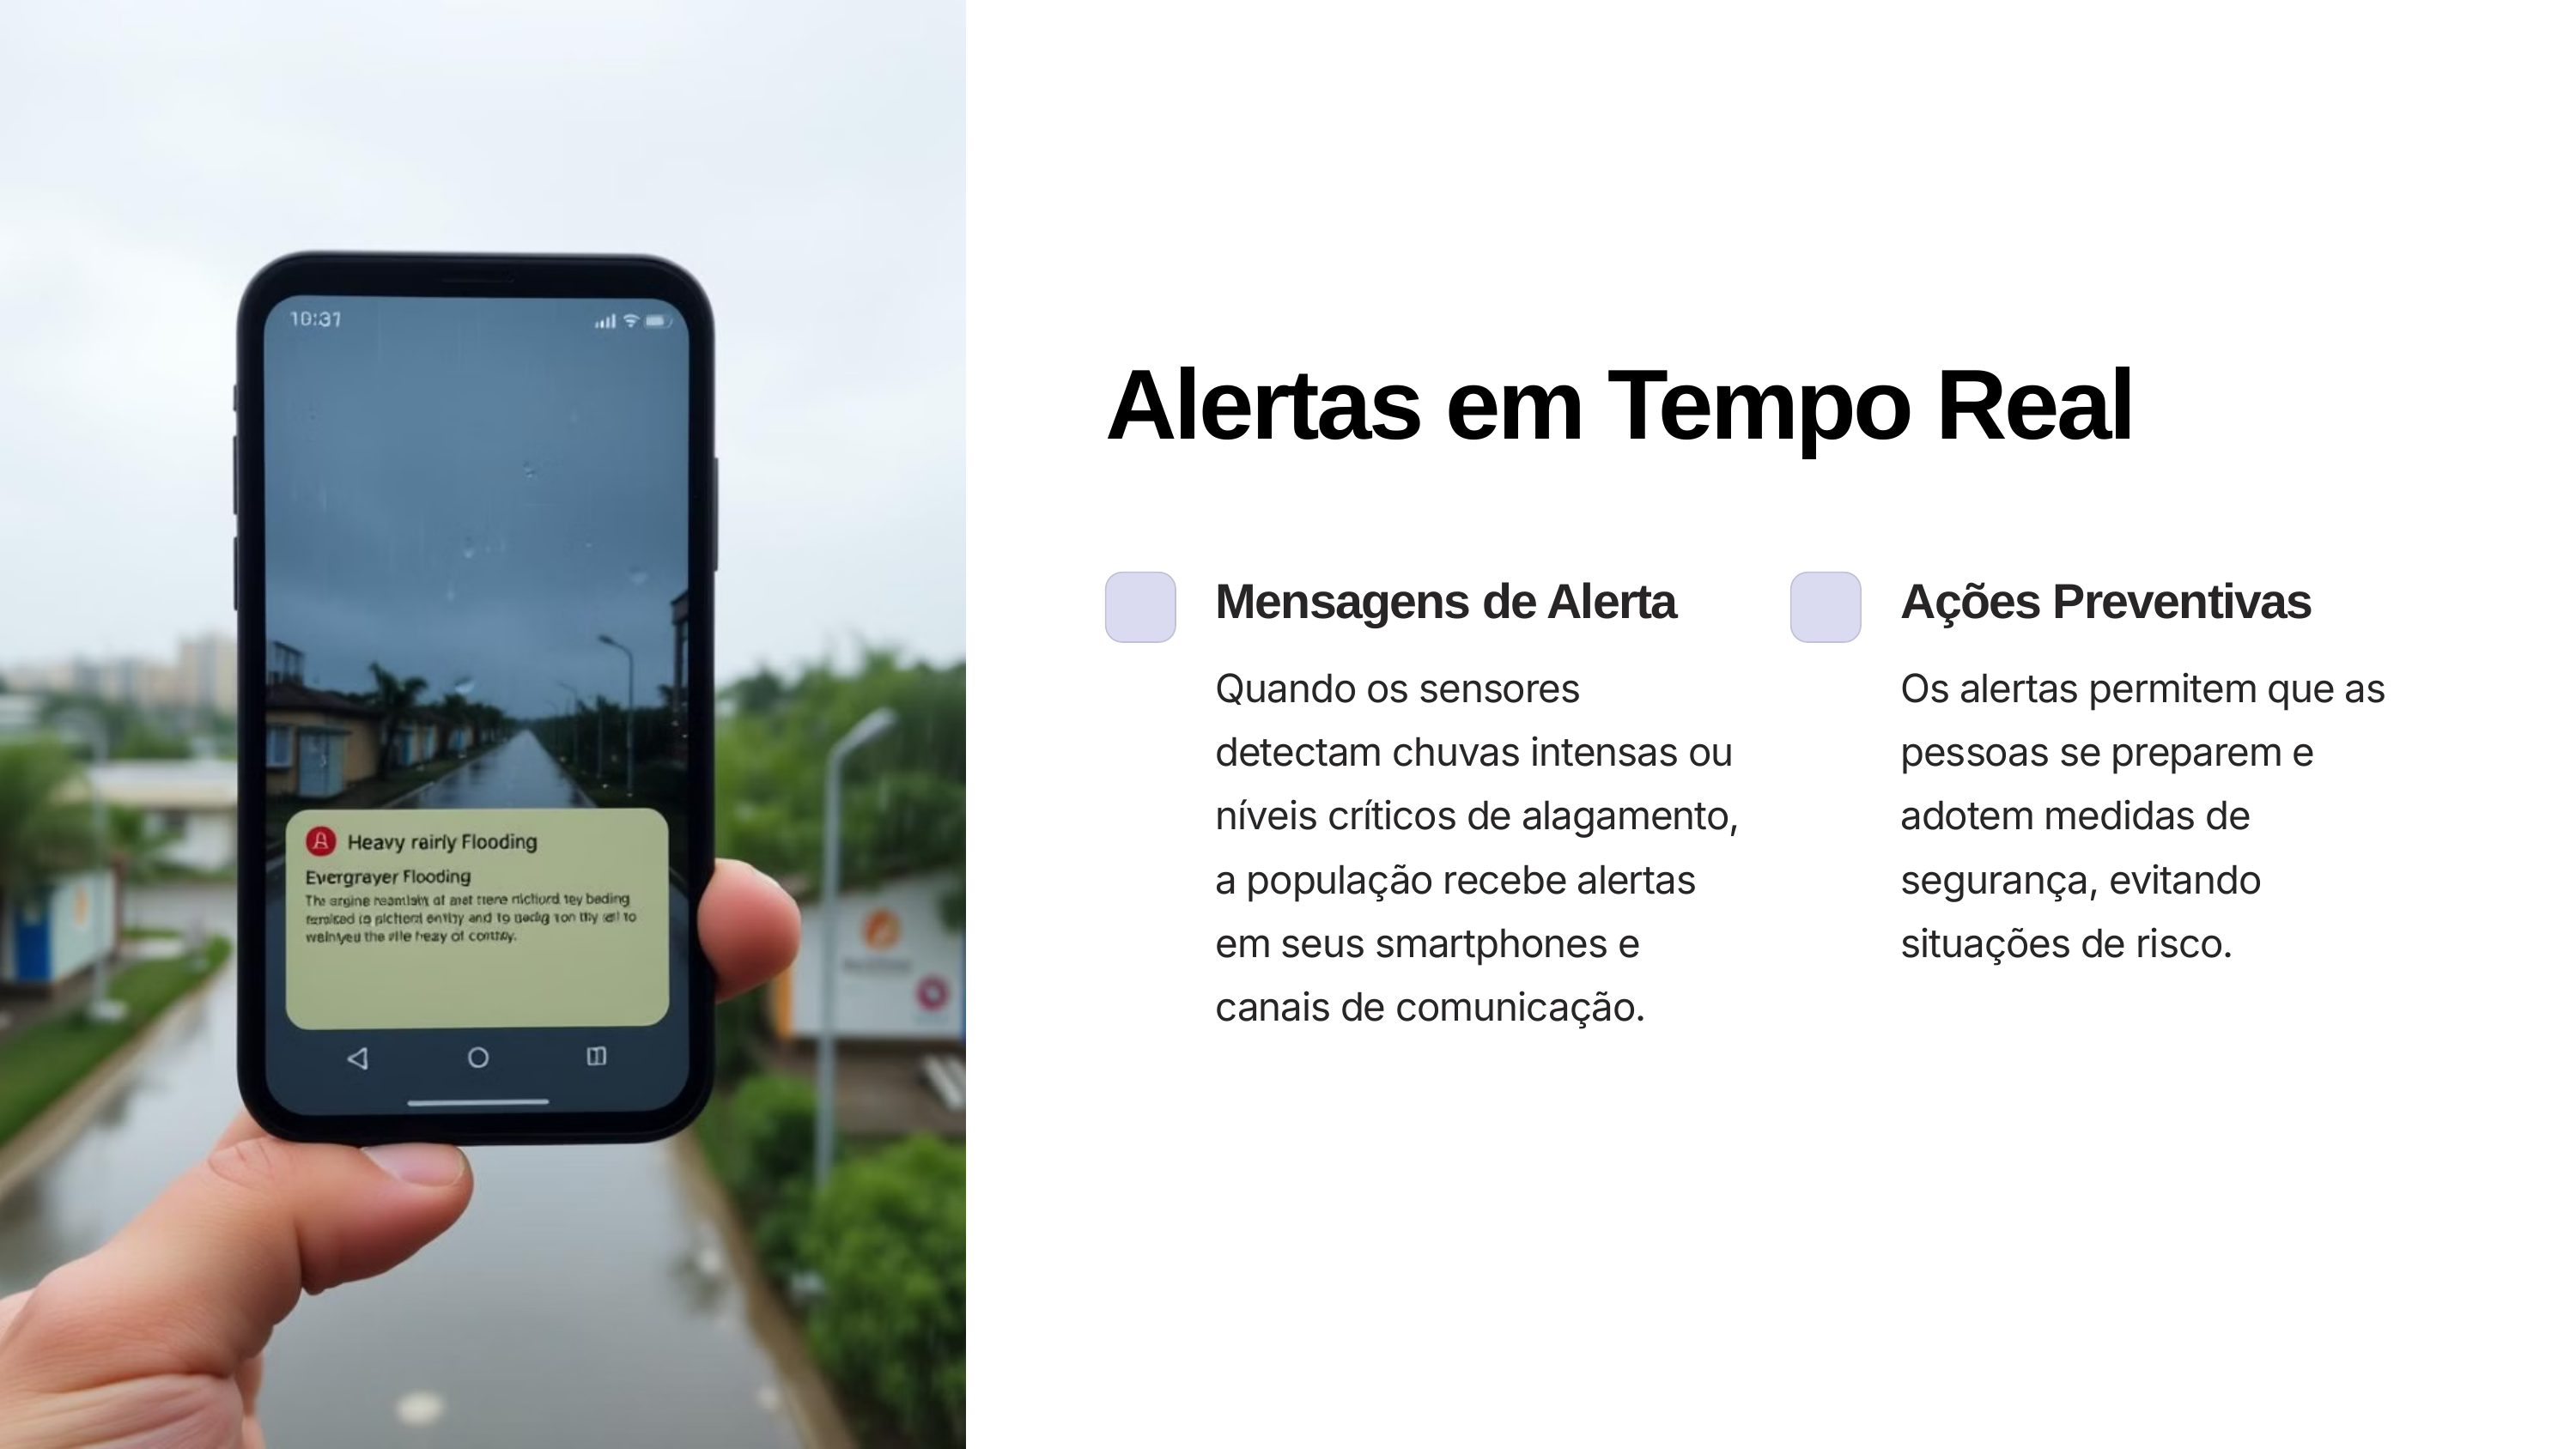

Alertas em Tempo Real
Mensagens de Alerta
Ações Preventivas

Quando os sensores detectam chuvas intensas ou níveis críticos de alagamento, a população recebe alertas em seus smartphones e canais de comunicação.
Os alertas permitem que as pessoas se preparem e adotem medidas de segurança, evitando situações de risco.